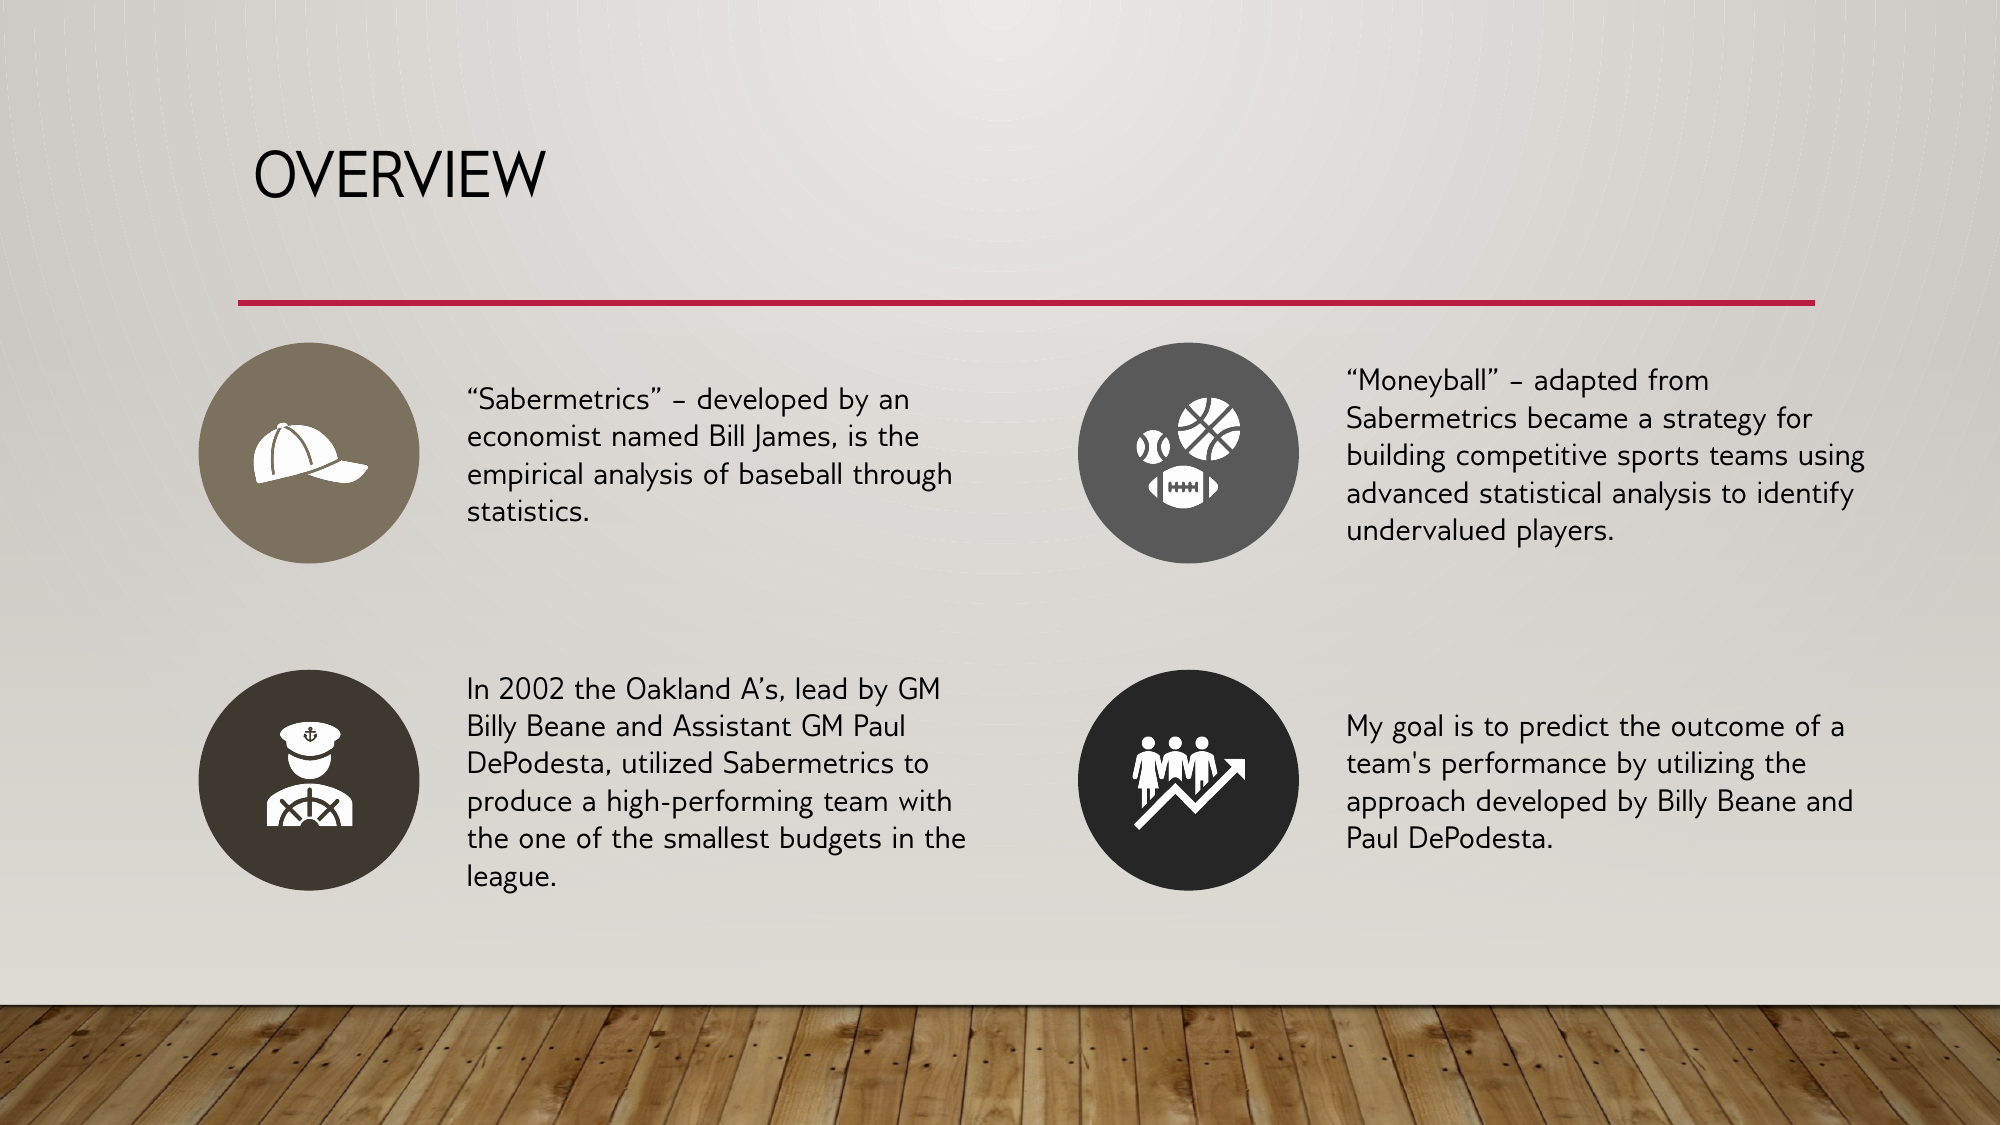

# Overview
“Sabermetrics” – developed by an economist named Bill James, is the empirical analysis of baseball through statistics.
“Moneyball” – adapted from Sabermetrics became a strategy for building competitive sports teams using advanced statistical analysis to identify undervalued players.
In 2002 the Oakland A’s, lead by GM Billy Beane and Assistant GM Paul DePodesta, utilized Sabermetrics to produce a high-performing team with the one of the smallest budgets in the league.
My goal is to predict the outcome of a team's performance by utilizing the approach developed by Billy Beane and Paul DePodesta.